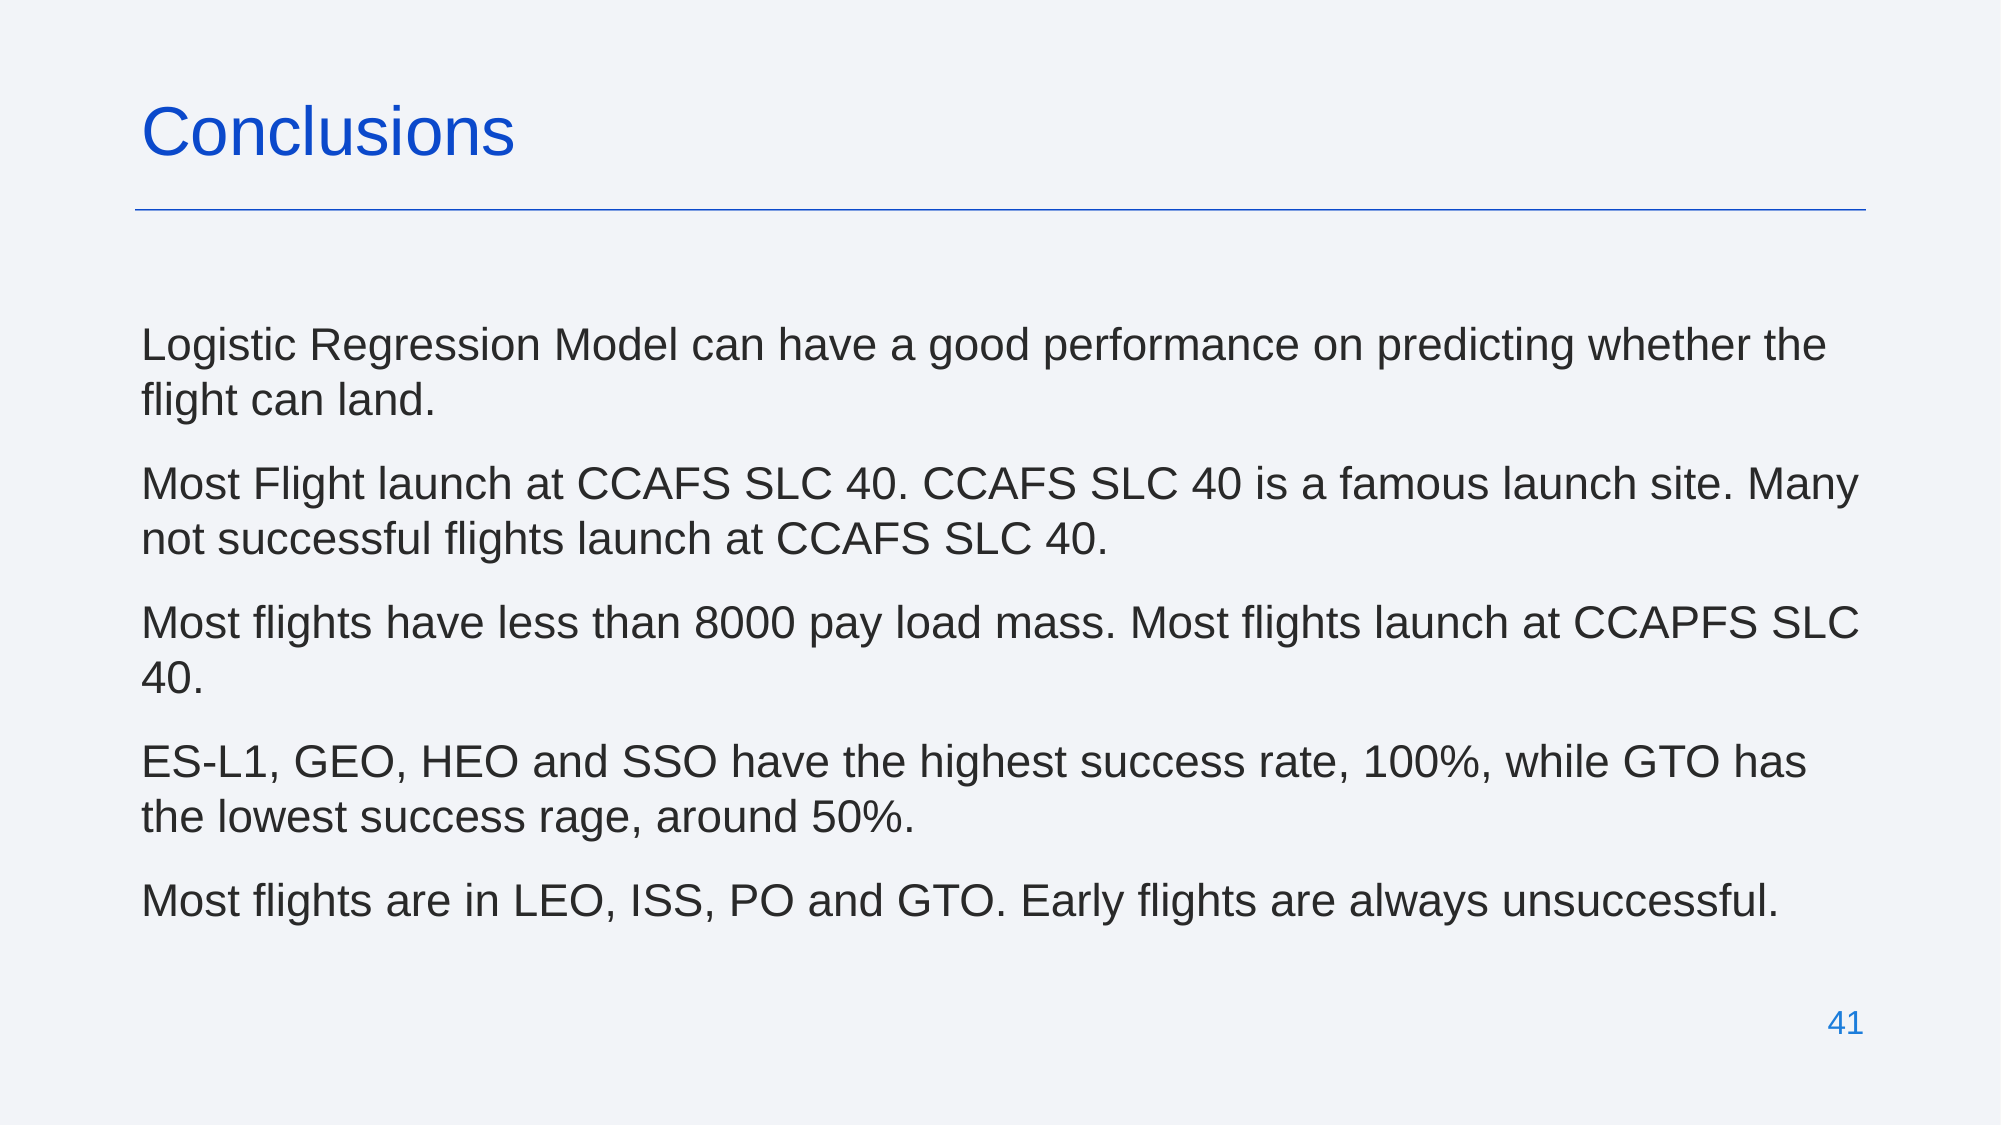

Conclusions
Logistic Regression Model can have a good performance on predicting whether the flight can land.
Most Flight launch at CCAFS SLC 40. CCAFS SLC 40 is a famous launch site. Many not successful flights launch at CCAFS SLC 40.
Most flights have less than 8000 pay load mass. Most flights launch at CCAPFS SLC 40.
ES-L1, GEO, HEO and SSO have the highest success rate, 100%, while GTO has the lowest success rage, around 50%.
Most flights are in LEO, ISS, PO and GTO. Early flights are always unsuccessful.
41